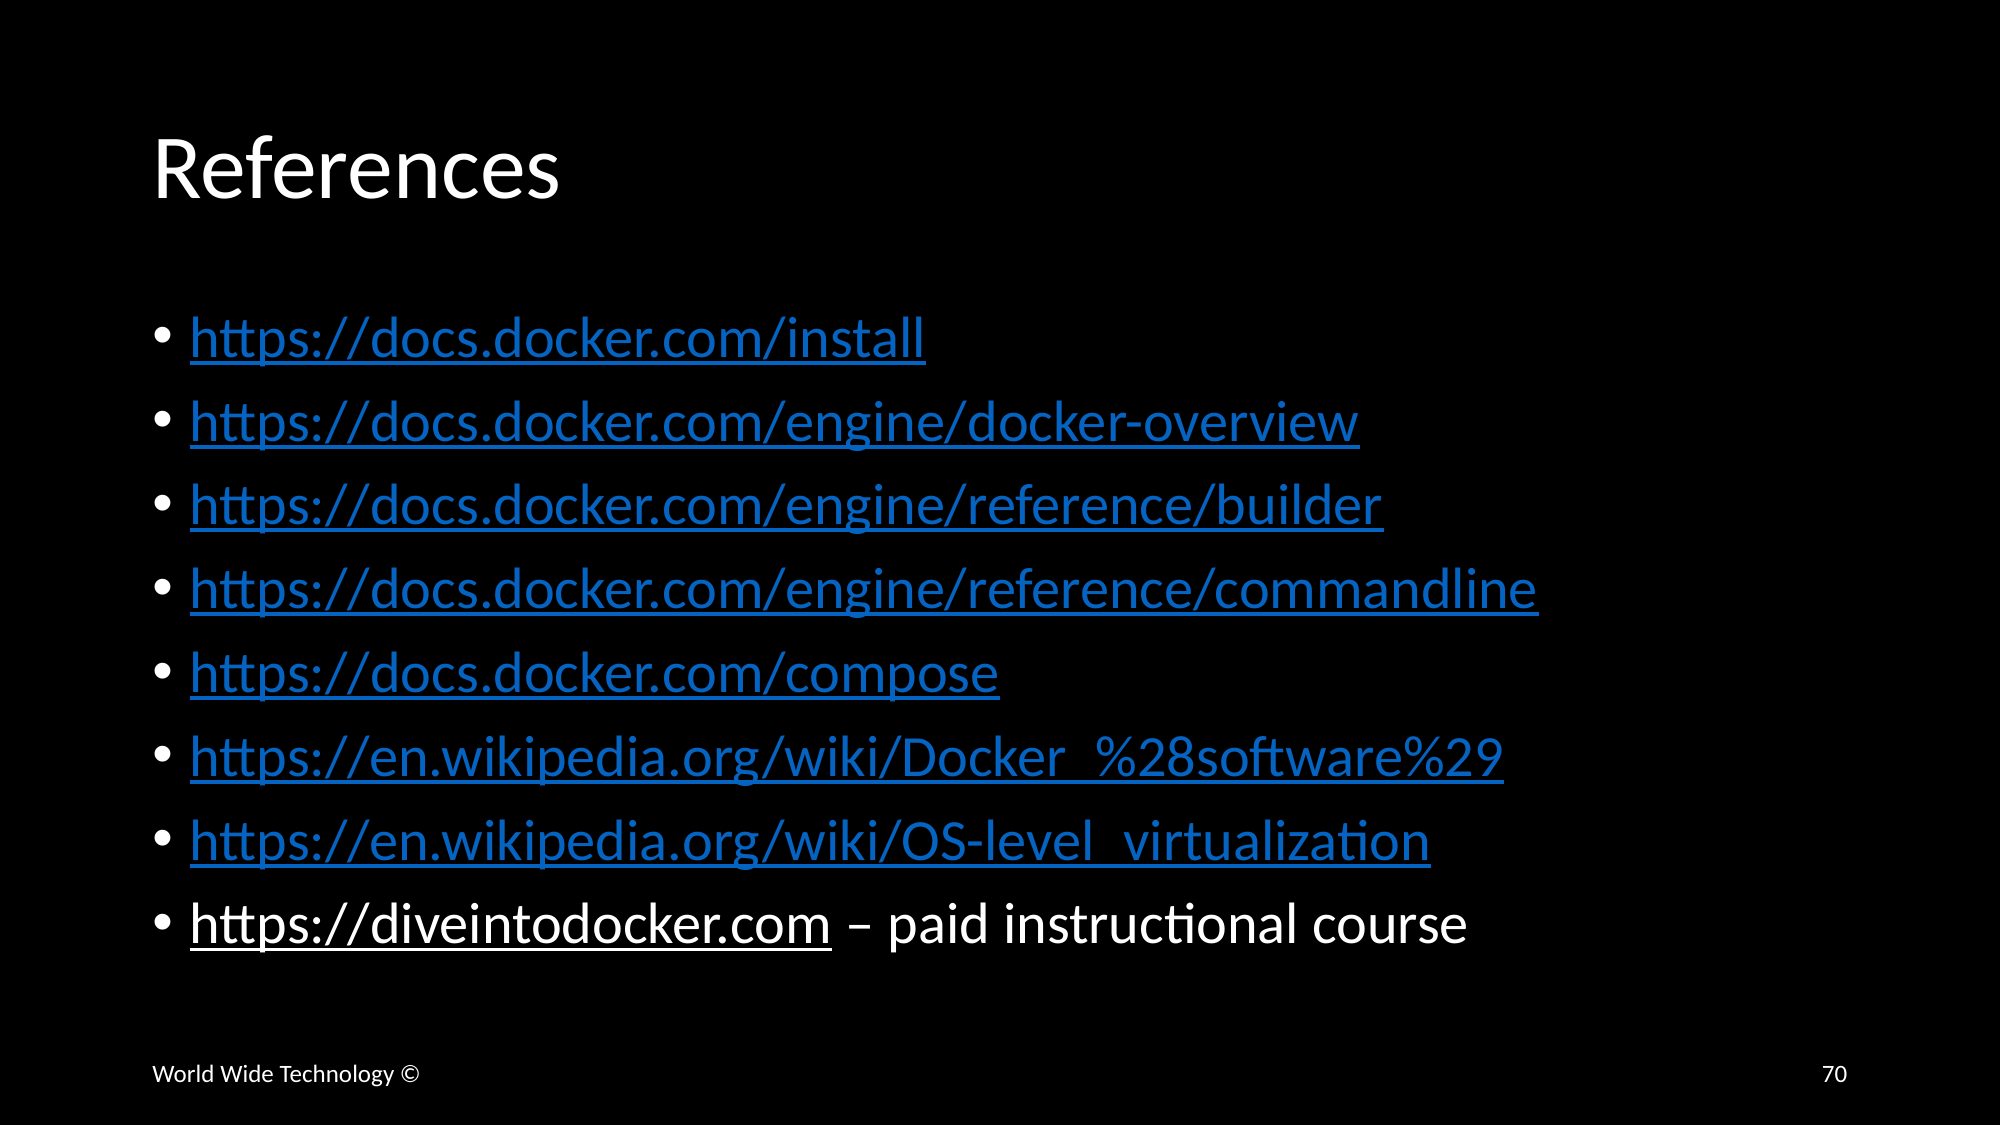

# References
https://docs.docker.com/install
https://docs.docker.com/engine/docker-overview
https://docs.docker.com/engine/reference/builder
https://docs.docker.com/engine/reference/commandline
https://docs.docker.com/compose
https://en.wikipedia.org/wiki/Docker_%28software%29
https://en.wikipedia.org/wiki/OS-level_virtualization
https://diveintodocker.com – paid instructional course

World Wide Technology ©
70